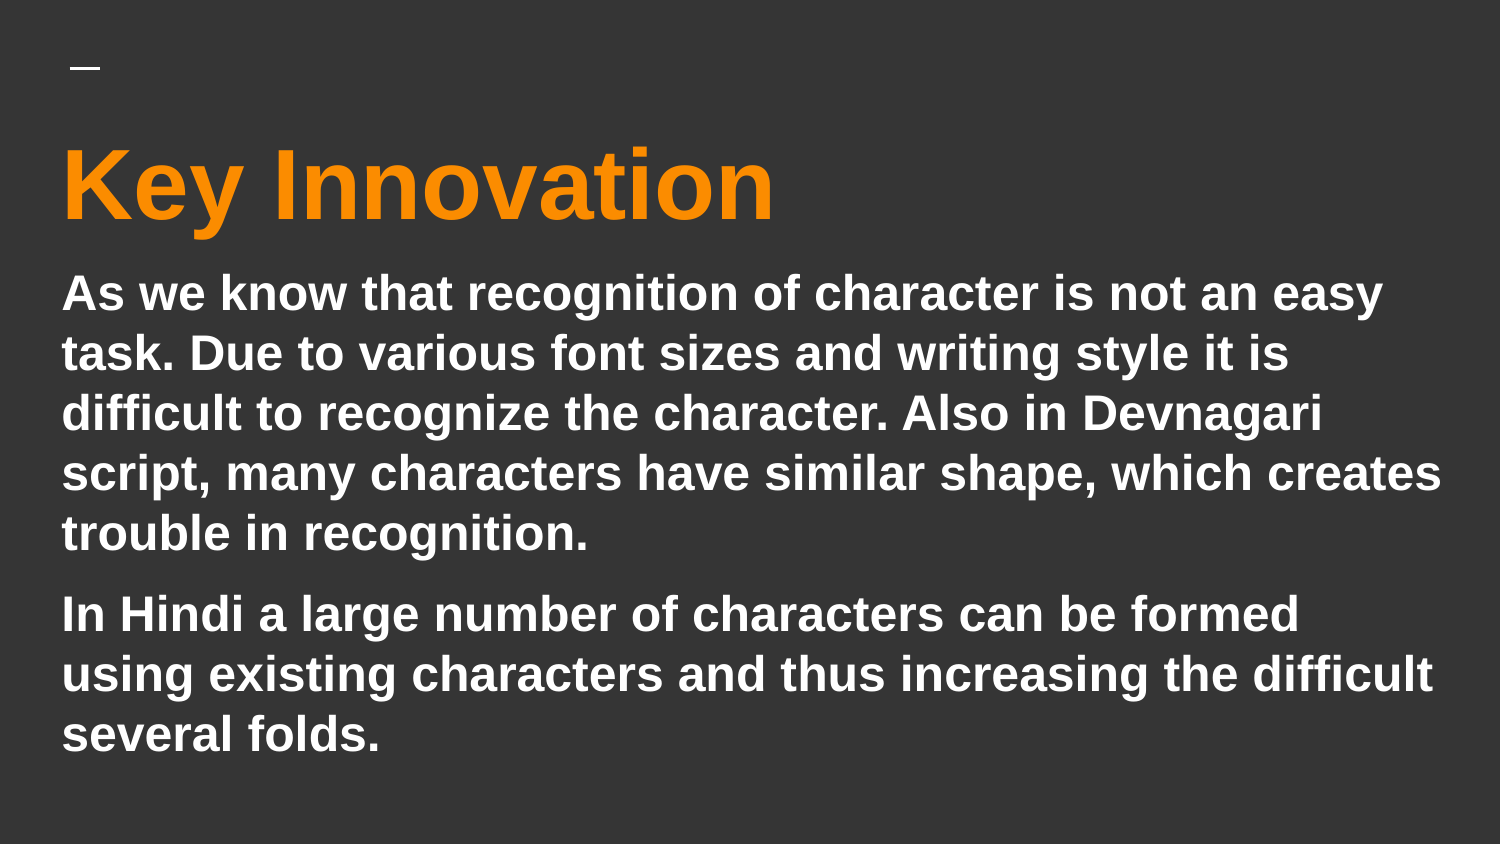

# Key Innovation
As we know that recognition of character is not an easy task. Due to various font sizes and writing style it is difficult to recognize the character. Also in Devnagari script, many characters have similar shape, which creates trouble in recognition.
In Hindi a large number of characters can be formed using existing characters and thus increasing the difficult several folds.